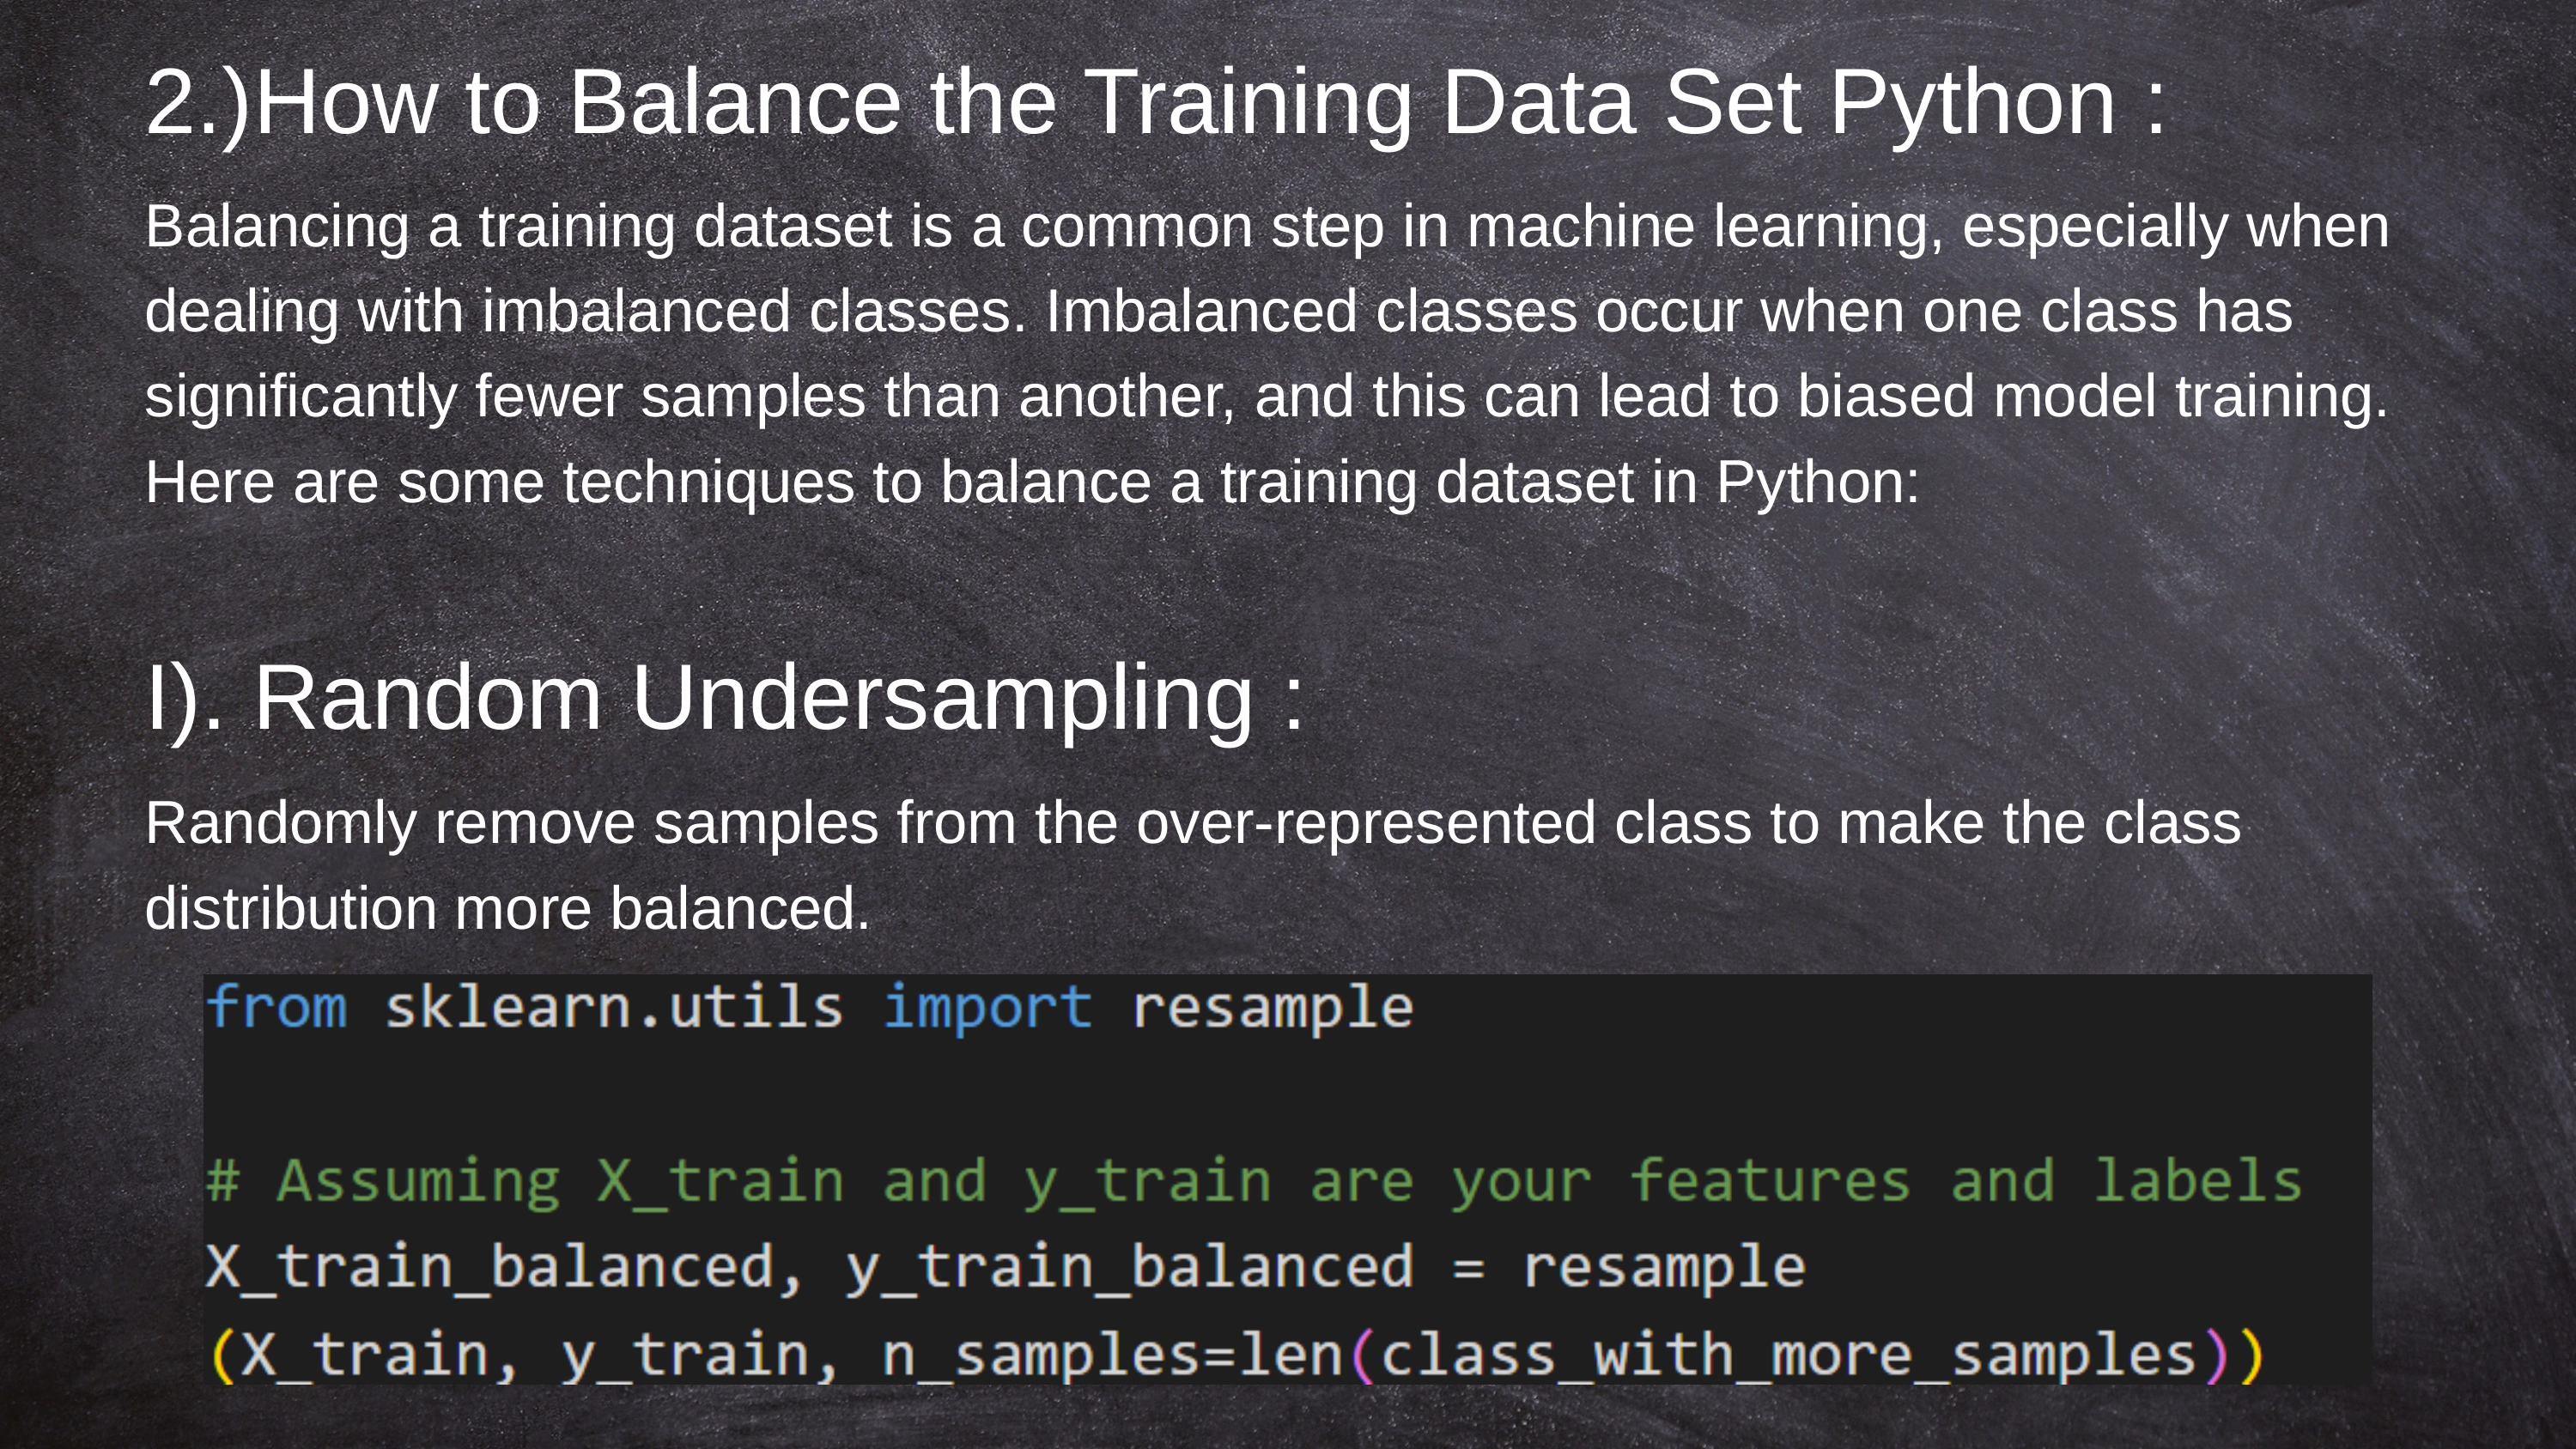

2.)How to Balance the Training Data Set Python :
Balancing a training dataset is a common step in machine learning, especially when dealing with imbalanced classes. Imbalanced classes occur when one class has significantly fewer samples than another, and this can lead to biased model training. Here are some techniques to balance a training dataset in Python:
I). Random Undersampling :
Randomly remove samples from the over-represented class to make the class distribution more balanced.